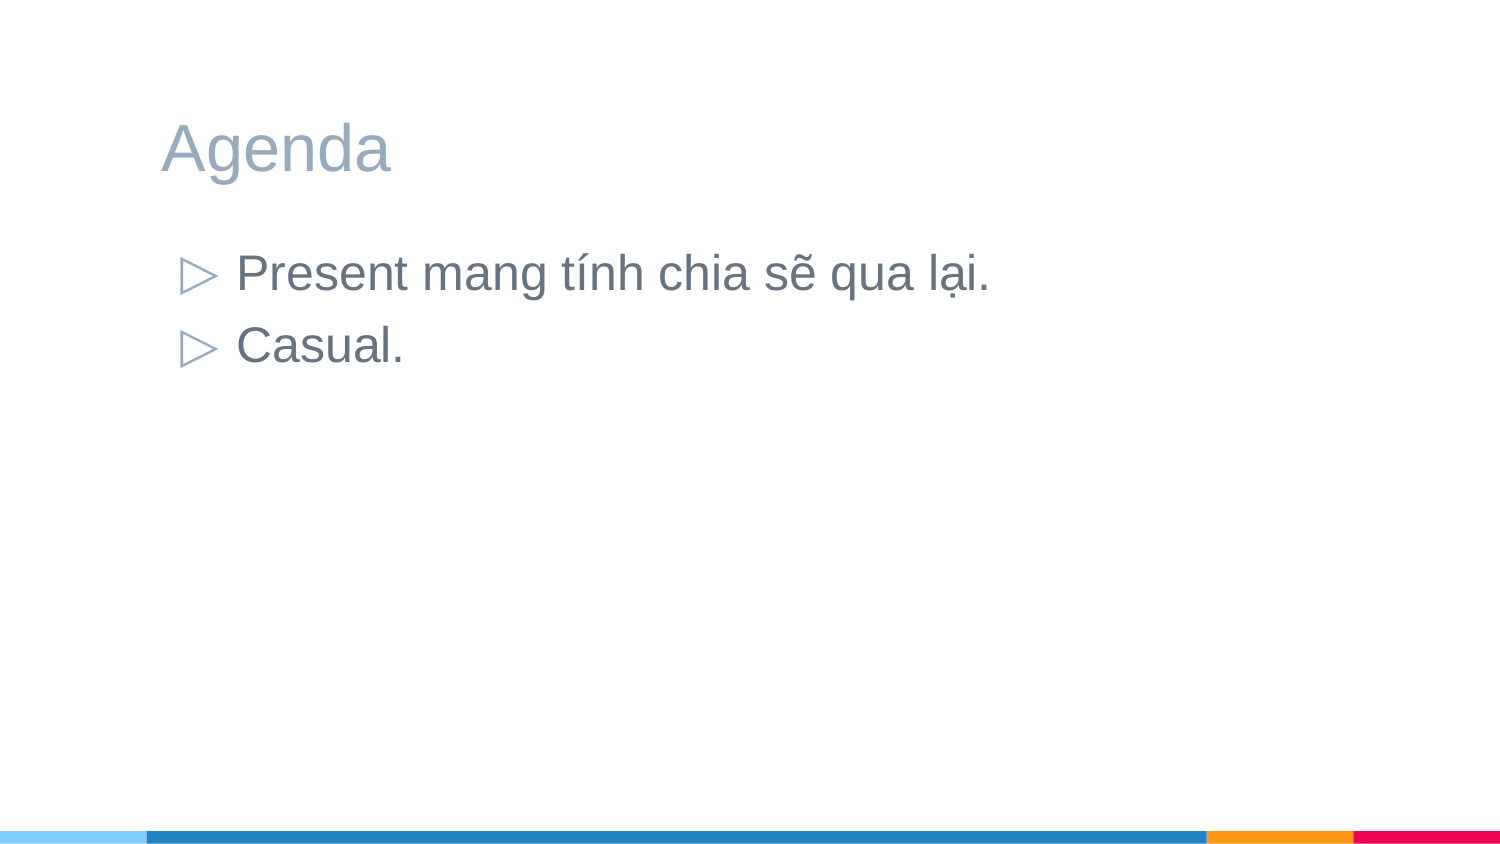

# Agenda
Present mang tính chia sẽ qua lại.
Casual.